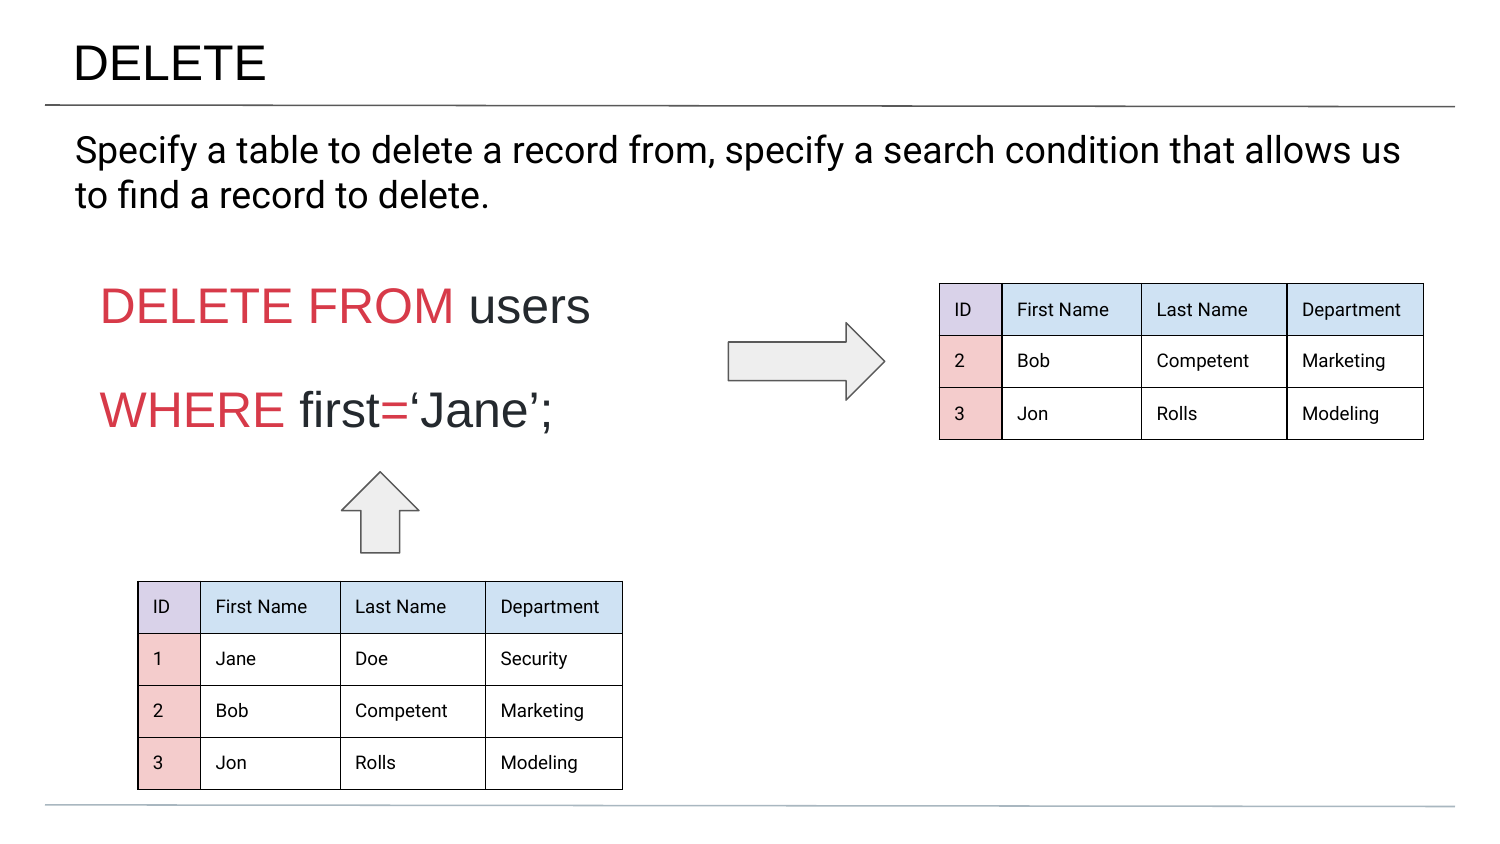

# DELETE
Specify a table to delete a record from, specify a search condition that allows us to find a record to delete.
DELETE FROM users
WHERE first=‘Jane’;

| ID | First Name | Last Name | Department |
| --- | --- | --- | --- |
| 2 | Bob | Competent | Marketing |
| 3 | Jon | Rolls | Modeling |

| ID | First Name | Last Name | Department |
| --- | --- | --- | --- |
| 1 | Jane | Doe | Security |
| 2 | Bob | Competent | Marketing |
| 3 | Jon | Rolls | Modeling |